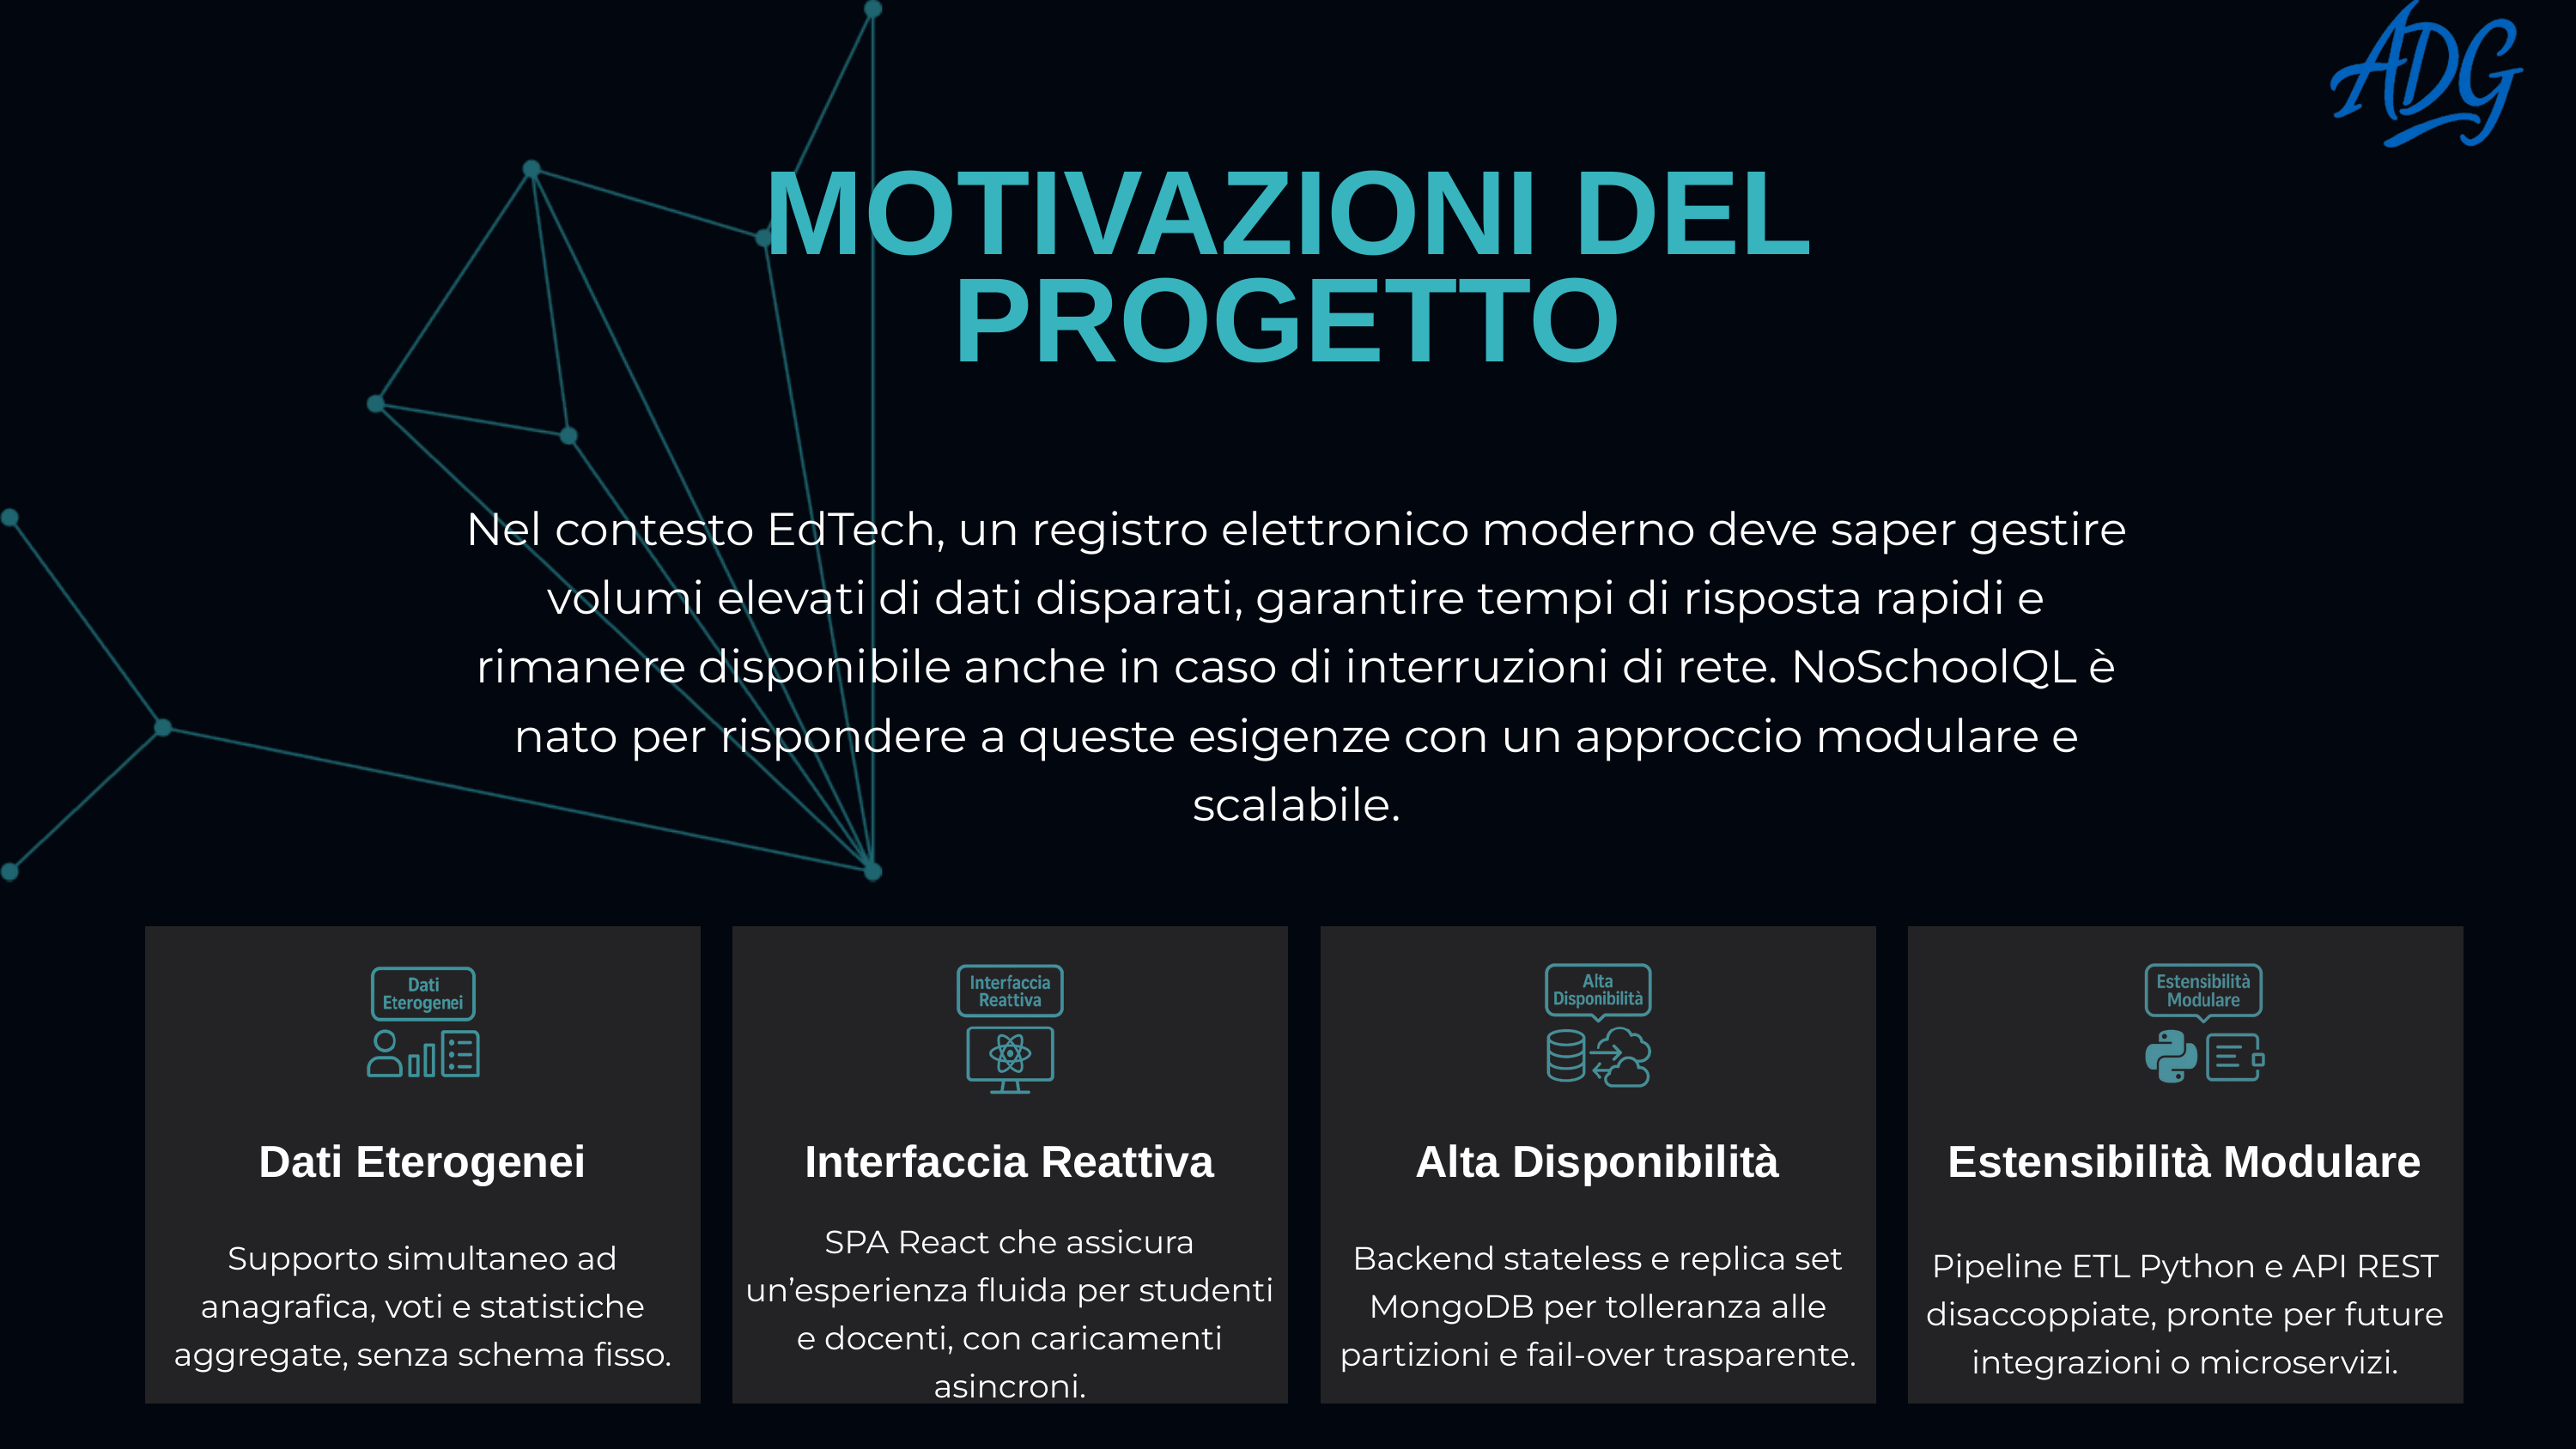

MOTIVAZIONI DEL PROGETTO
Nel contesto EdTech, un registro elettronico moderno deve saper gestire volumi elevati di dati disparati, garantire tempi di risposta rapidi e rimanere disponibile anche in caso di interruzioni di rete. NoSchoolQL è nato per rispondere a queste esigenze con un approccio modulare e scalabile.

Dati Eterogenei
Interfaccia Reattiva
Alta Disponibilità
Estensibilità Modulare
SPA React che assicura un’esperienza fluida per studenti e docenti, con caricamenti asincroni.
Supporto simultaneo ad anagrafica, voti e statistiche aggregate, senza schema fisso.
Backend stateless e replica set MongoDB per tolleranza alle partizioni e fail-over trasparente.
Pipeline ETL Python e API REST disaccoppiate, pronte per future integrazioni o microservizi.